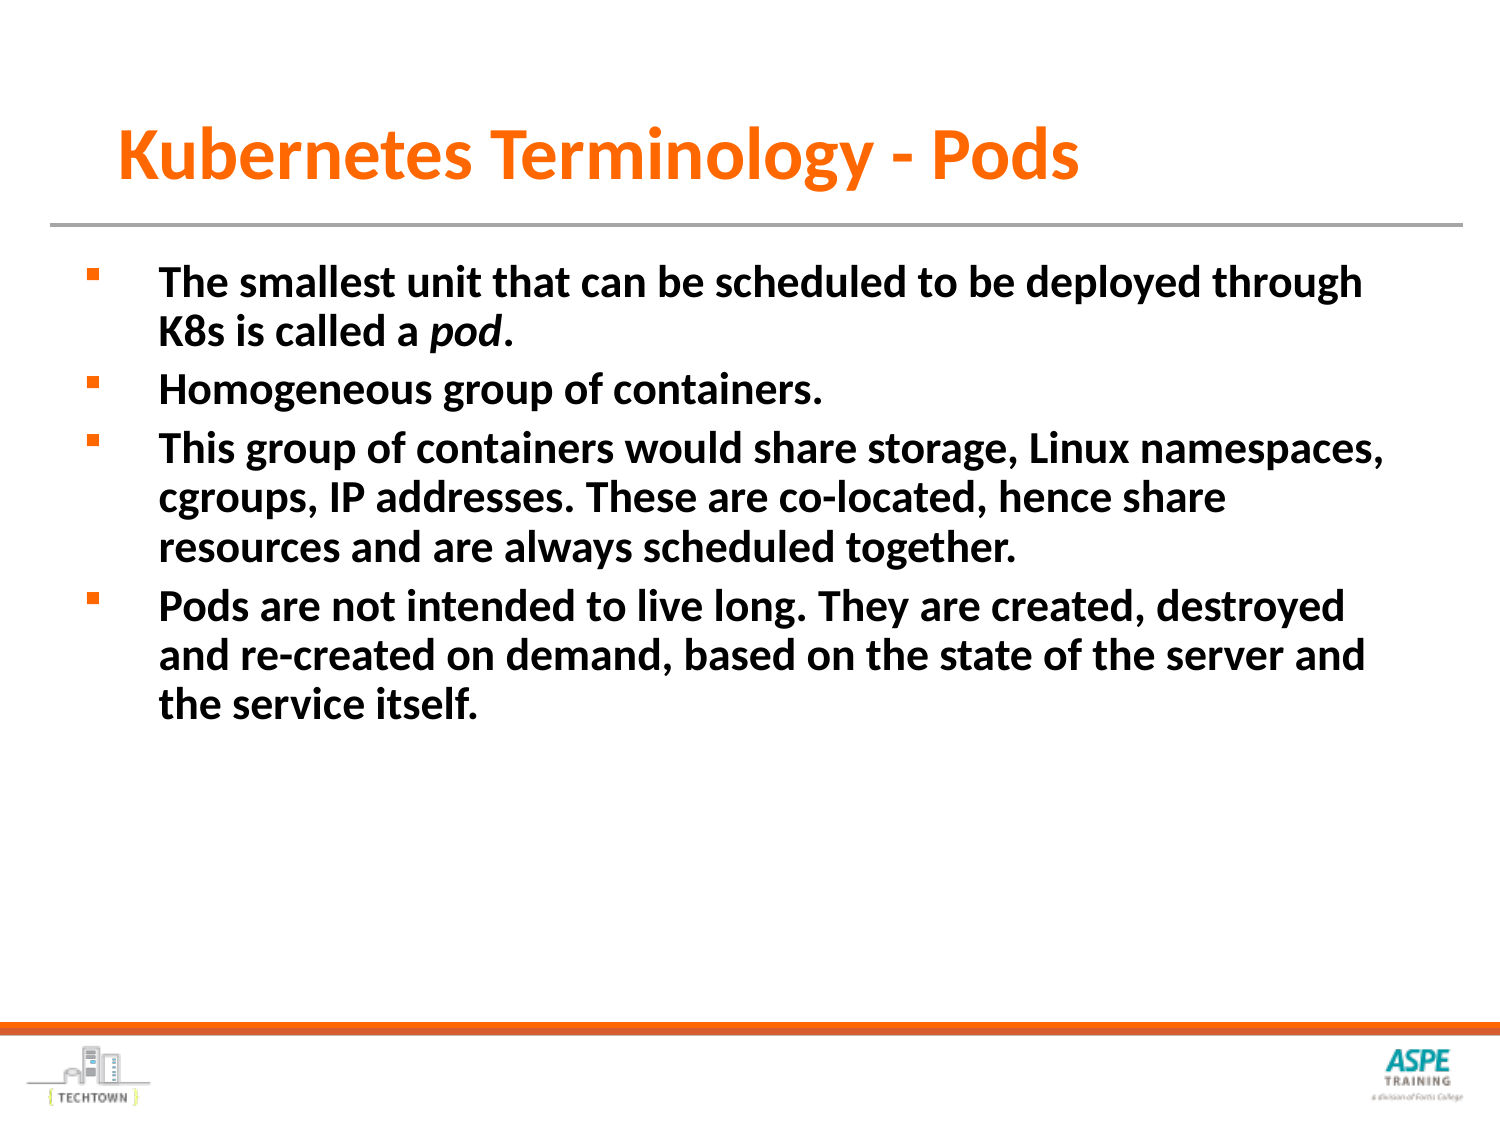

# Kubernetes Terminology - Pods
The smallest unit that can be scheduled to be deployed through K8s is called a pod.
Homogeneous group of containers.
This group of containers would share storage, Linux namespaces, cgroups, IP addresses. These are co-located, hence share resources and are always scheduled together.
Pods are not intended to live long. They are created, destroyed and re-created on demand, based on the state of the server and the service itself.